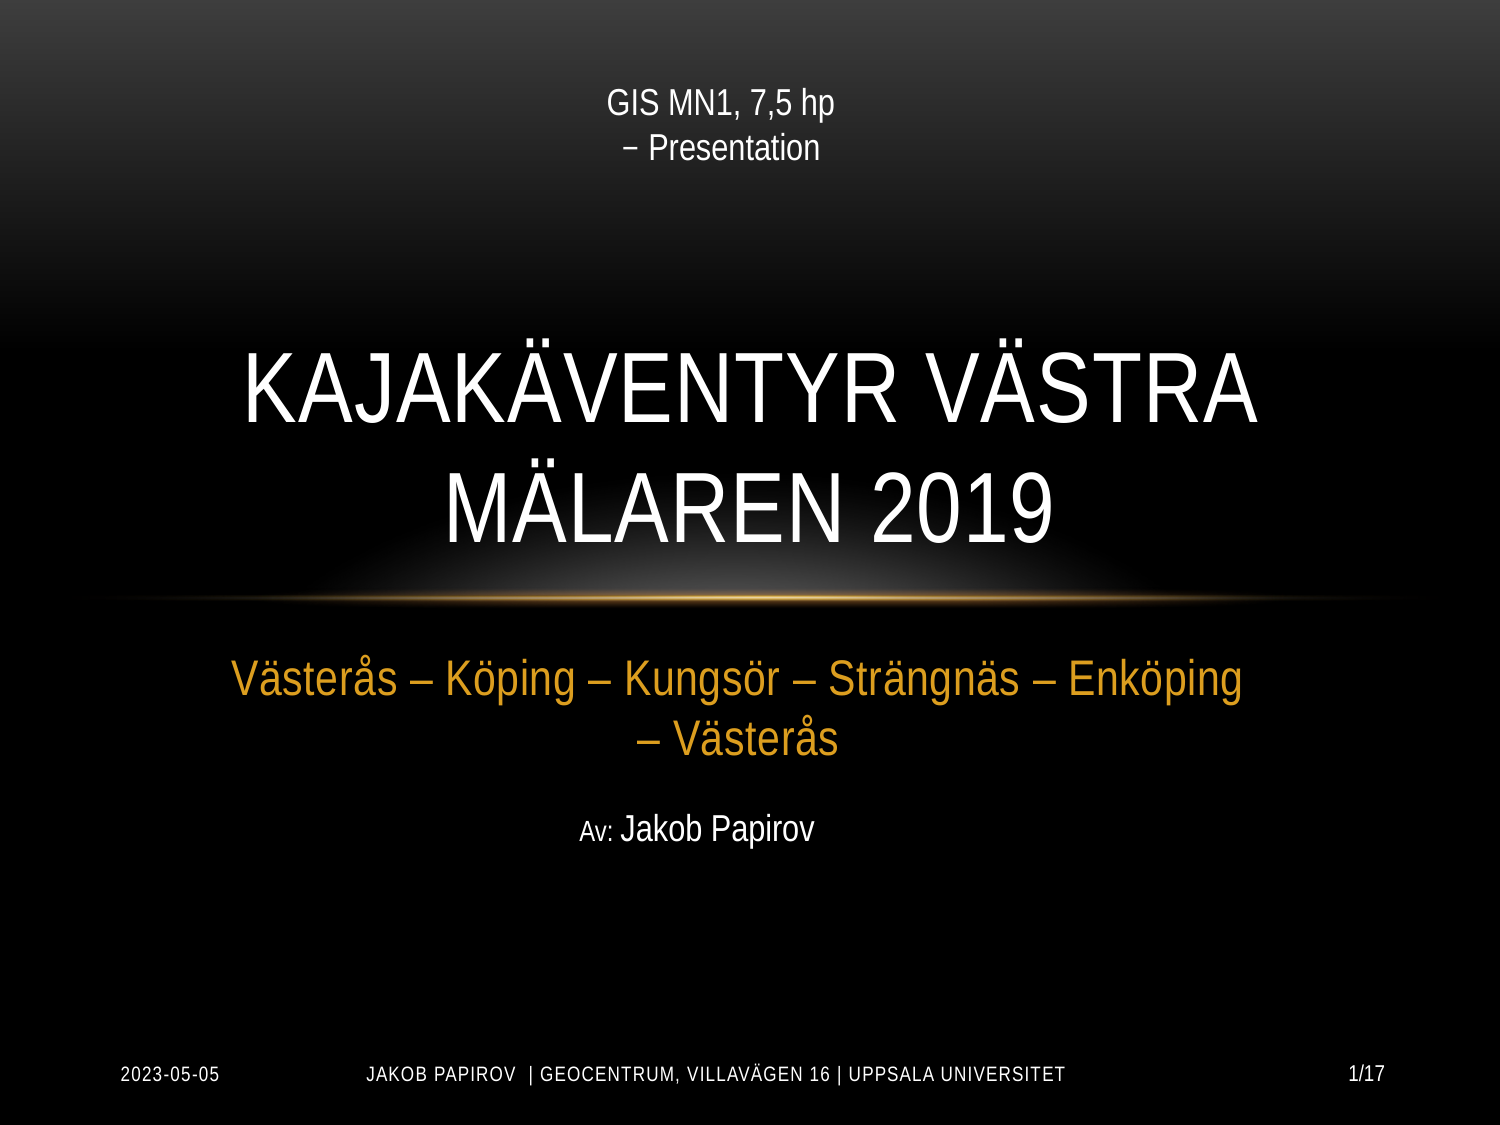

GIS MN1, 7,5 hp
− Presentation
# Kajakäventyr Västra Mälaren 2019
Västerås – Köping – Kungsör – Strängnäs – Enköping – Västerås
Av: Jakob Papirov
2023-05-05
1/17
Jakob Papirov  | Geocentrum, Villavägen 16 | Uppsala Universitet